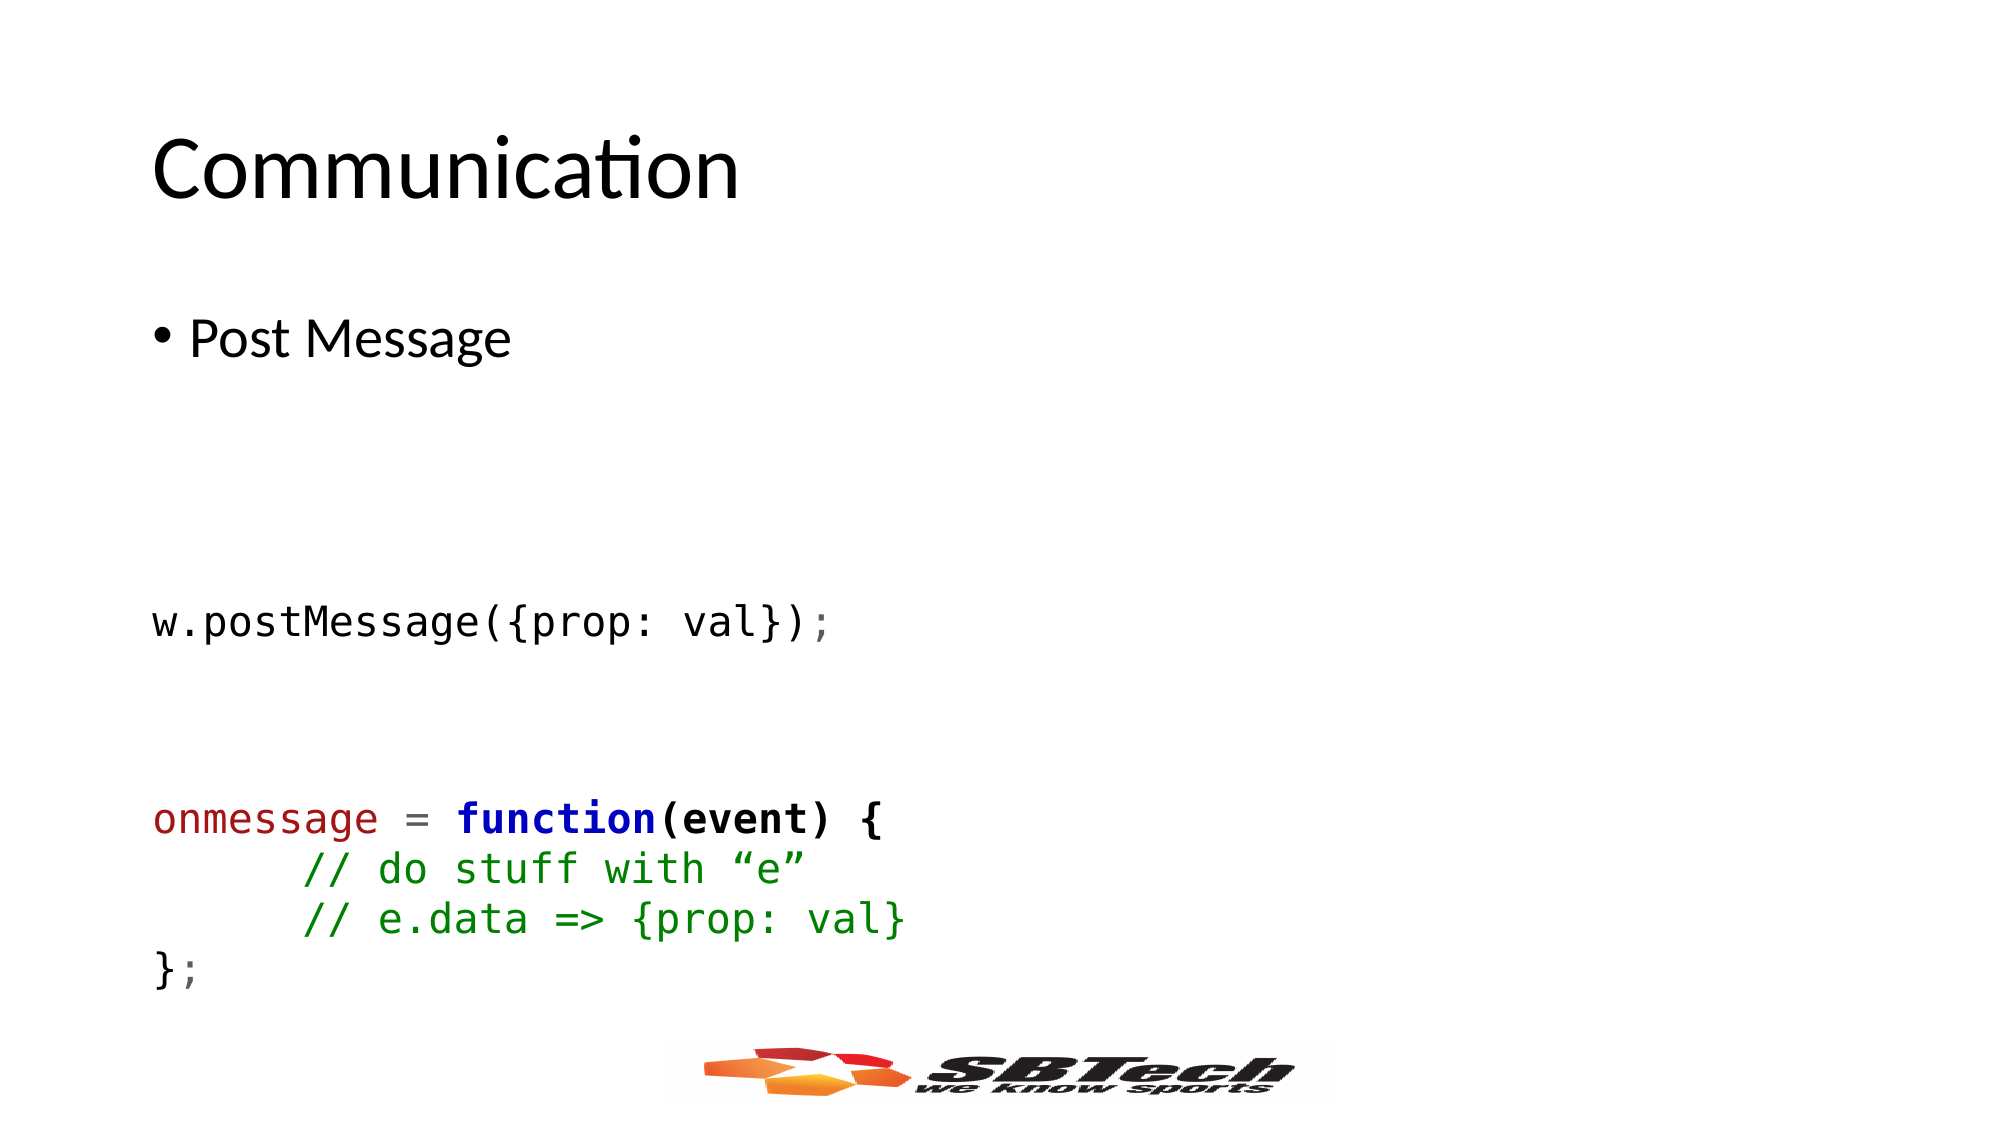

# Communication
Post Message
w.postMessage({prop: val});
onmessage = function(event) {
	// do stuff with “e”
	// e.data => {prop: val}
};